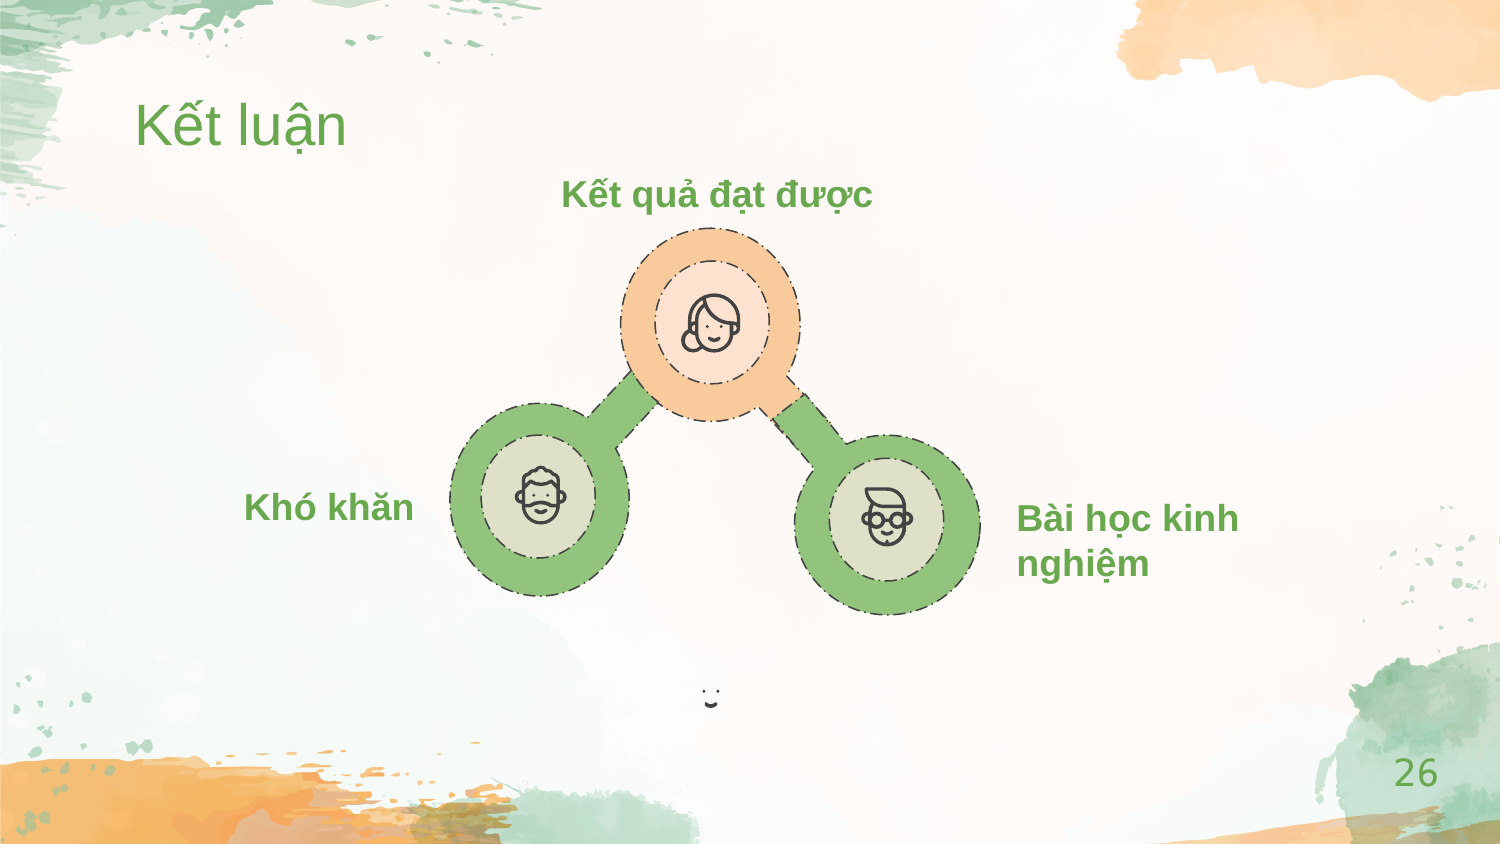

# Kết luận
Kết quả đạt được

Khó khăn
Bài học kinh nghiệm

26